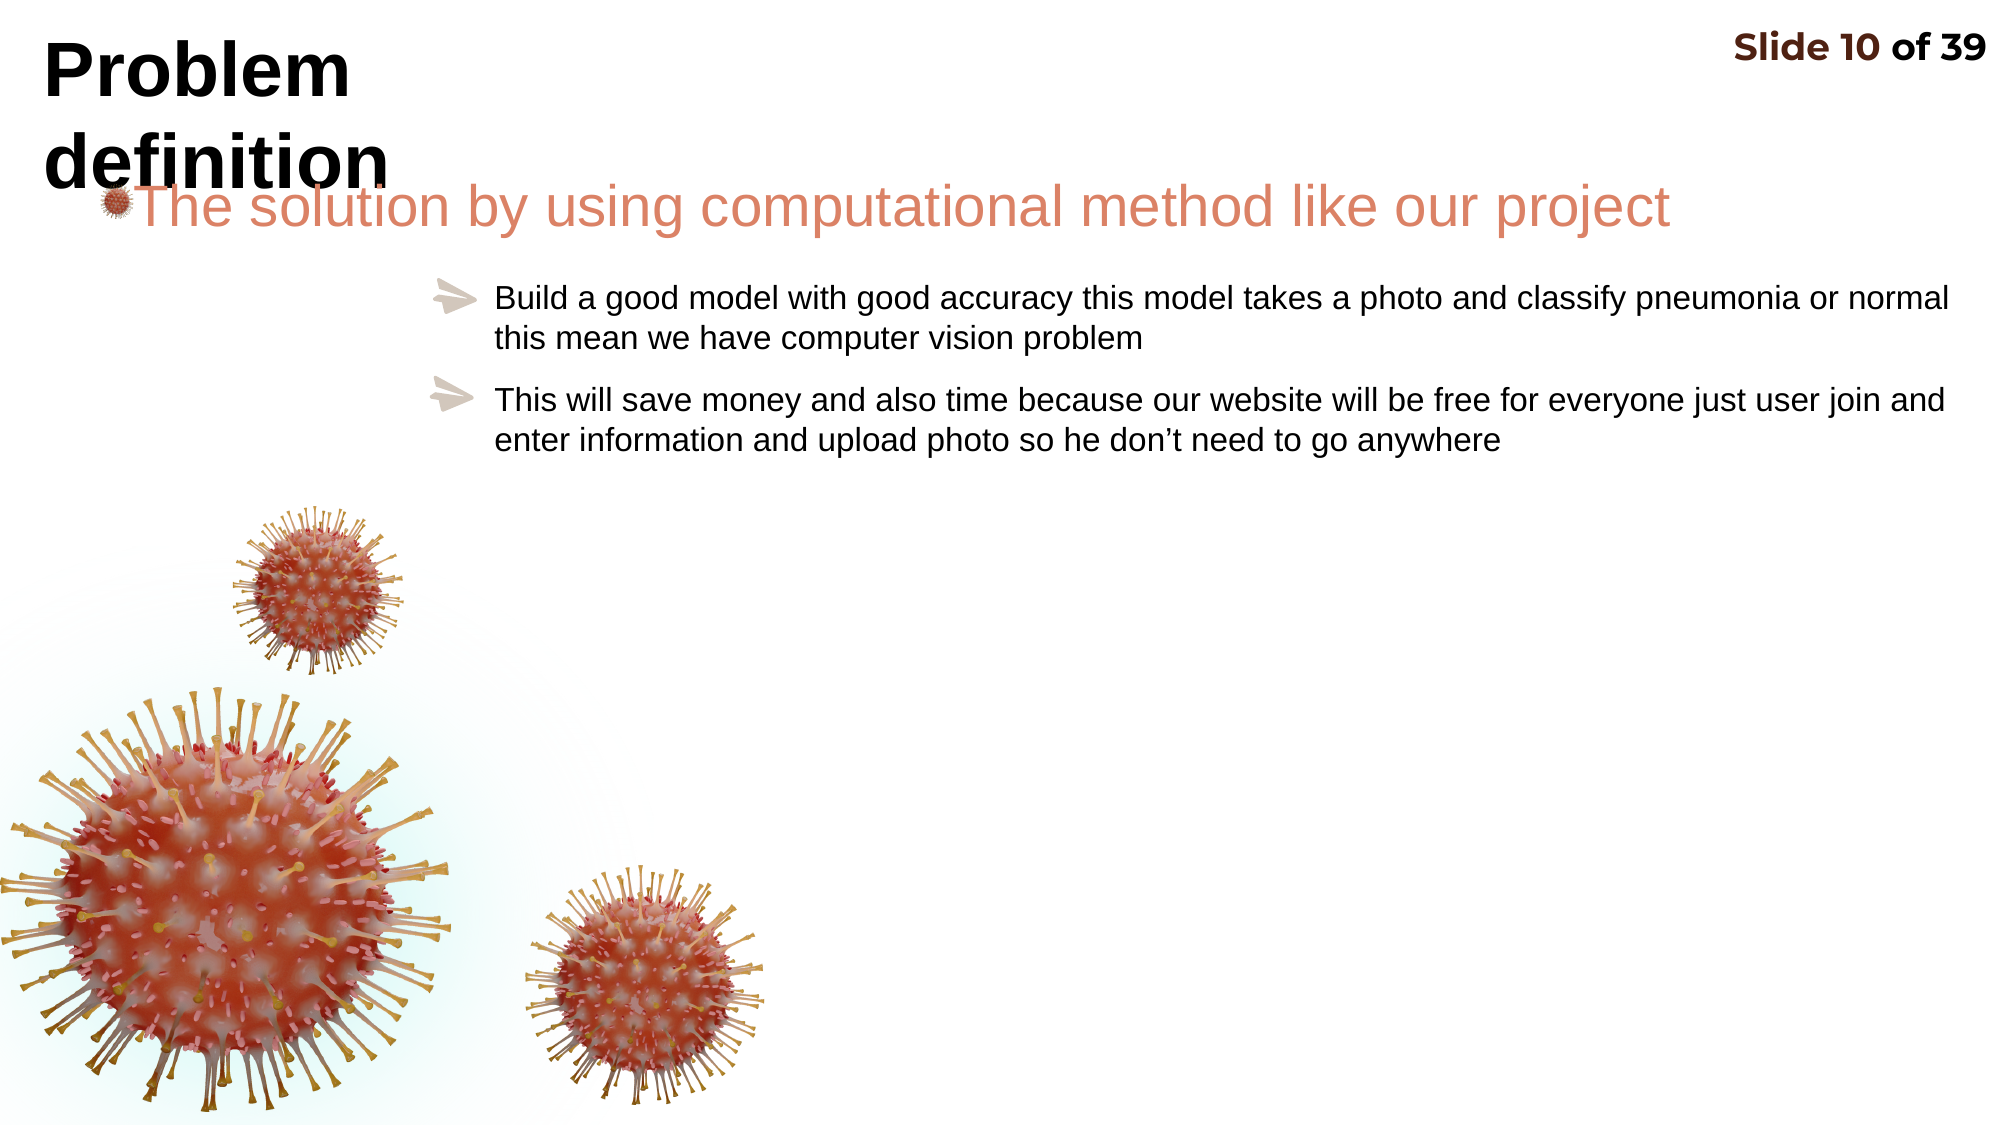

Problem definition
Slide 10 of 39
The solution by using computational method like our project

Build a good model with good accuracy this model takes a photo and classify pneumonia or normal this mean we have computer vision problem

This will save money and also time because our website will be free for everyone just user join and enter information and upload photo so he don’t need to go anywhere